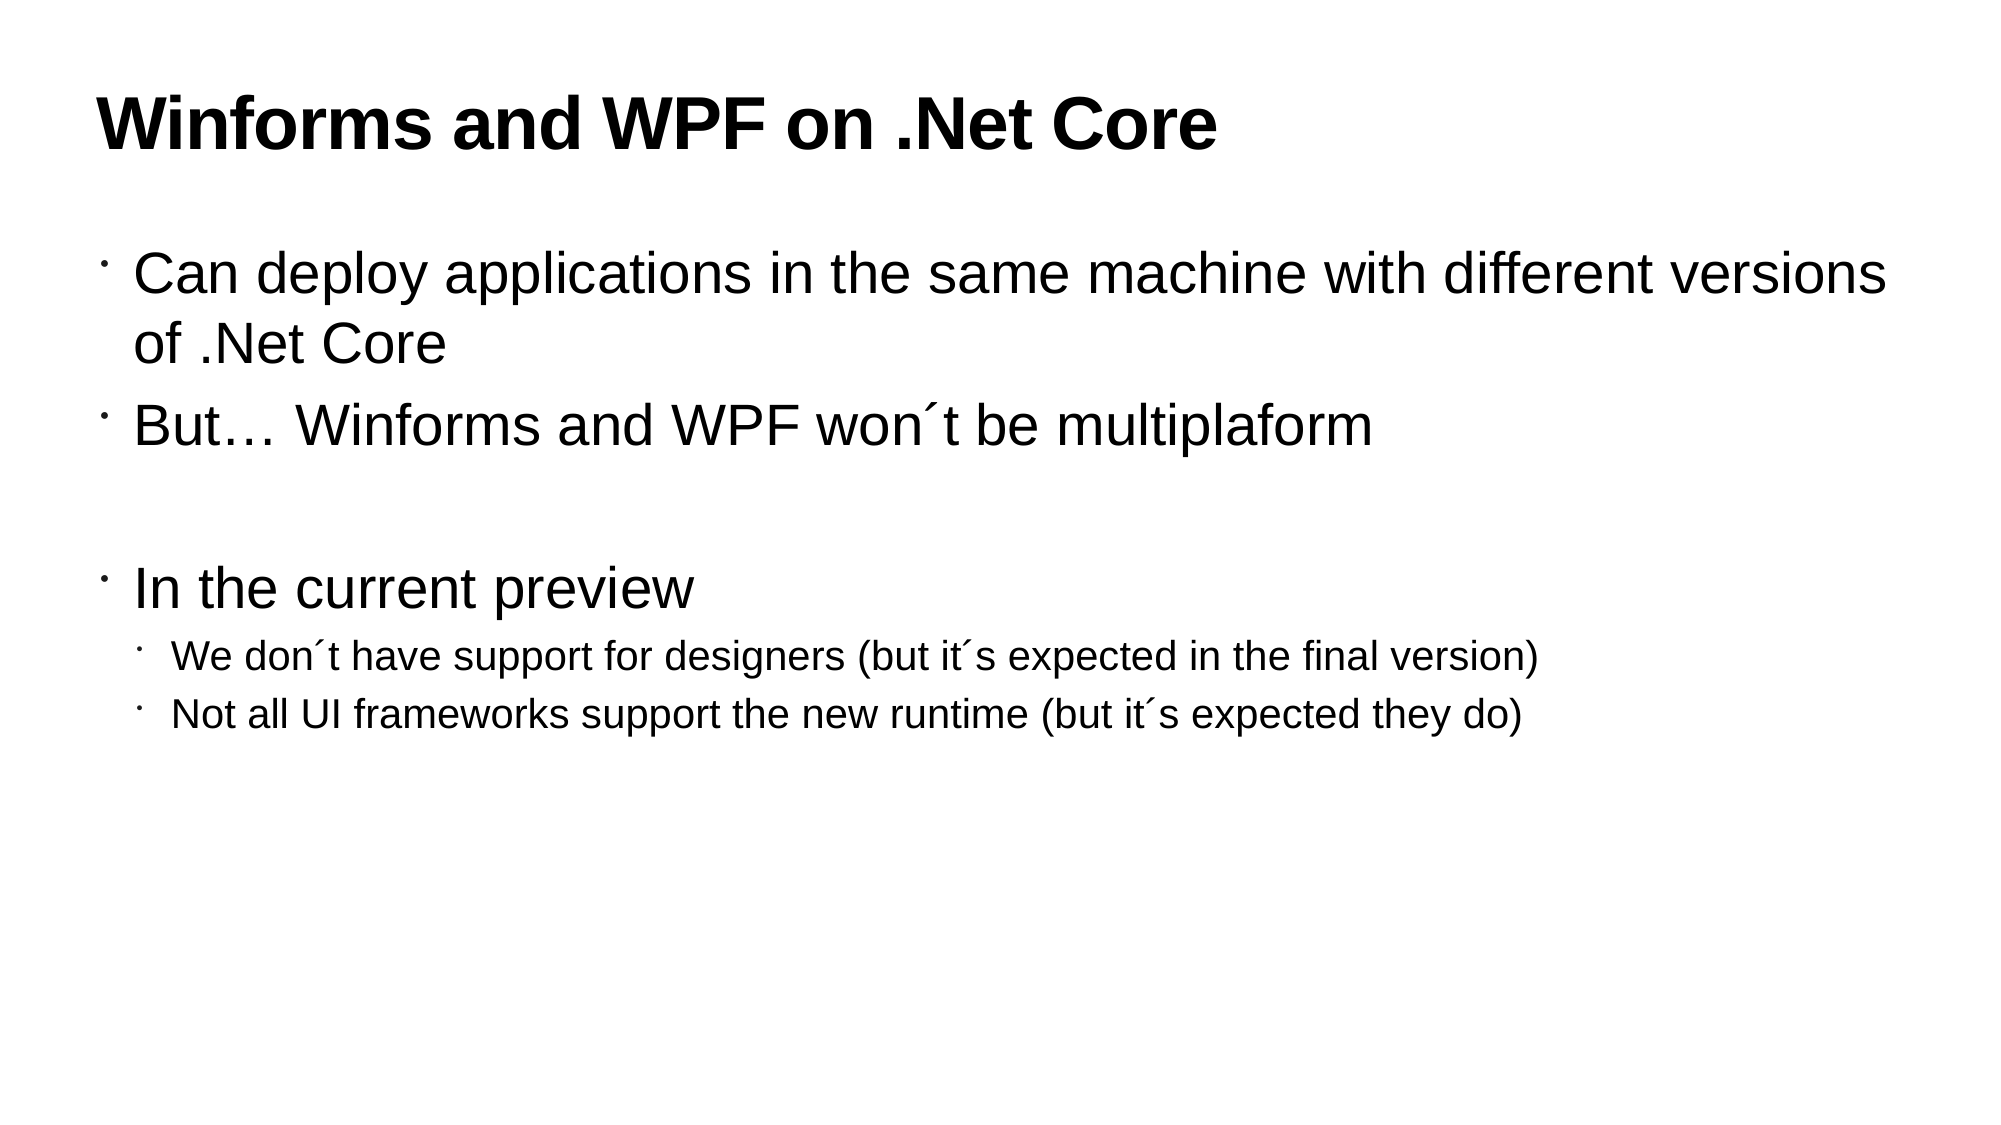

# Winforms and WPF on .Net Core
Can deploy applications in the same machine with different versions of .Net Core
But… Winforms and WPF won´t be multiplaform

In the current preview
We don´t have support for designers (but it´s expected in the final version)
Not all UI frameworks support the new runtime (but it´s expected they do)